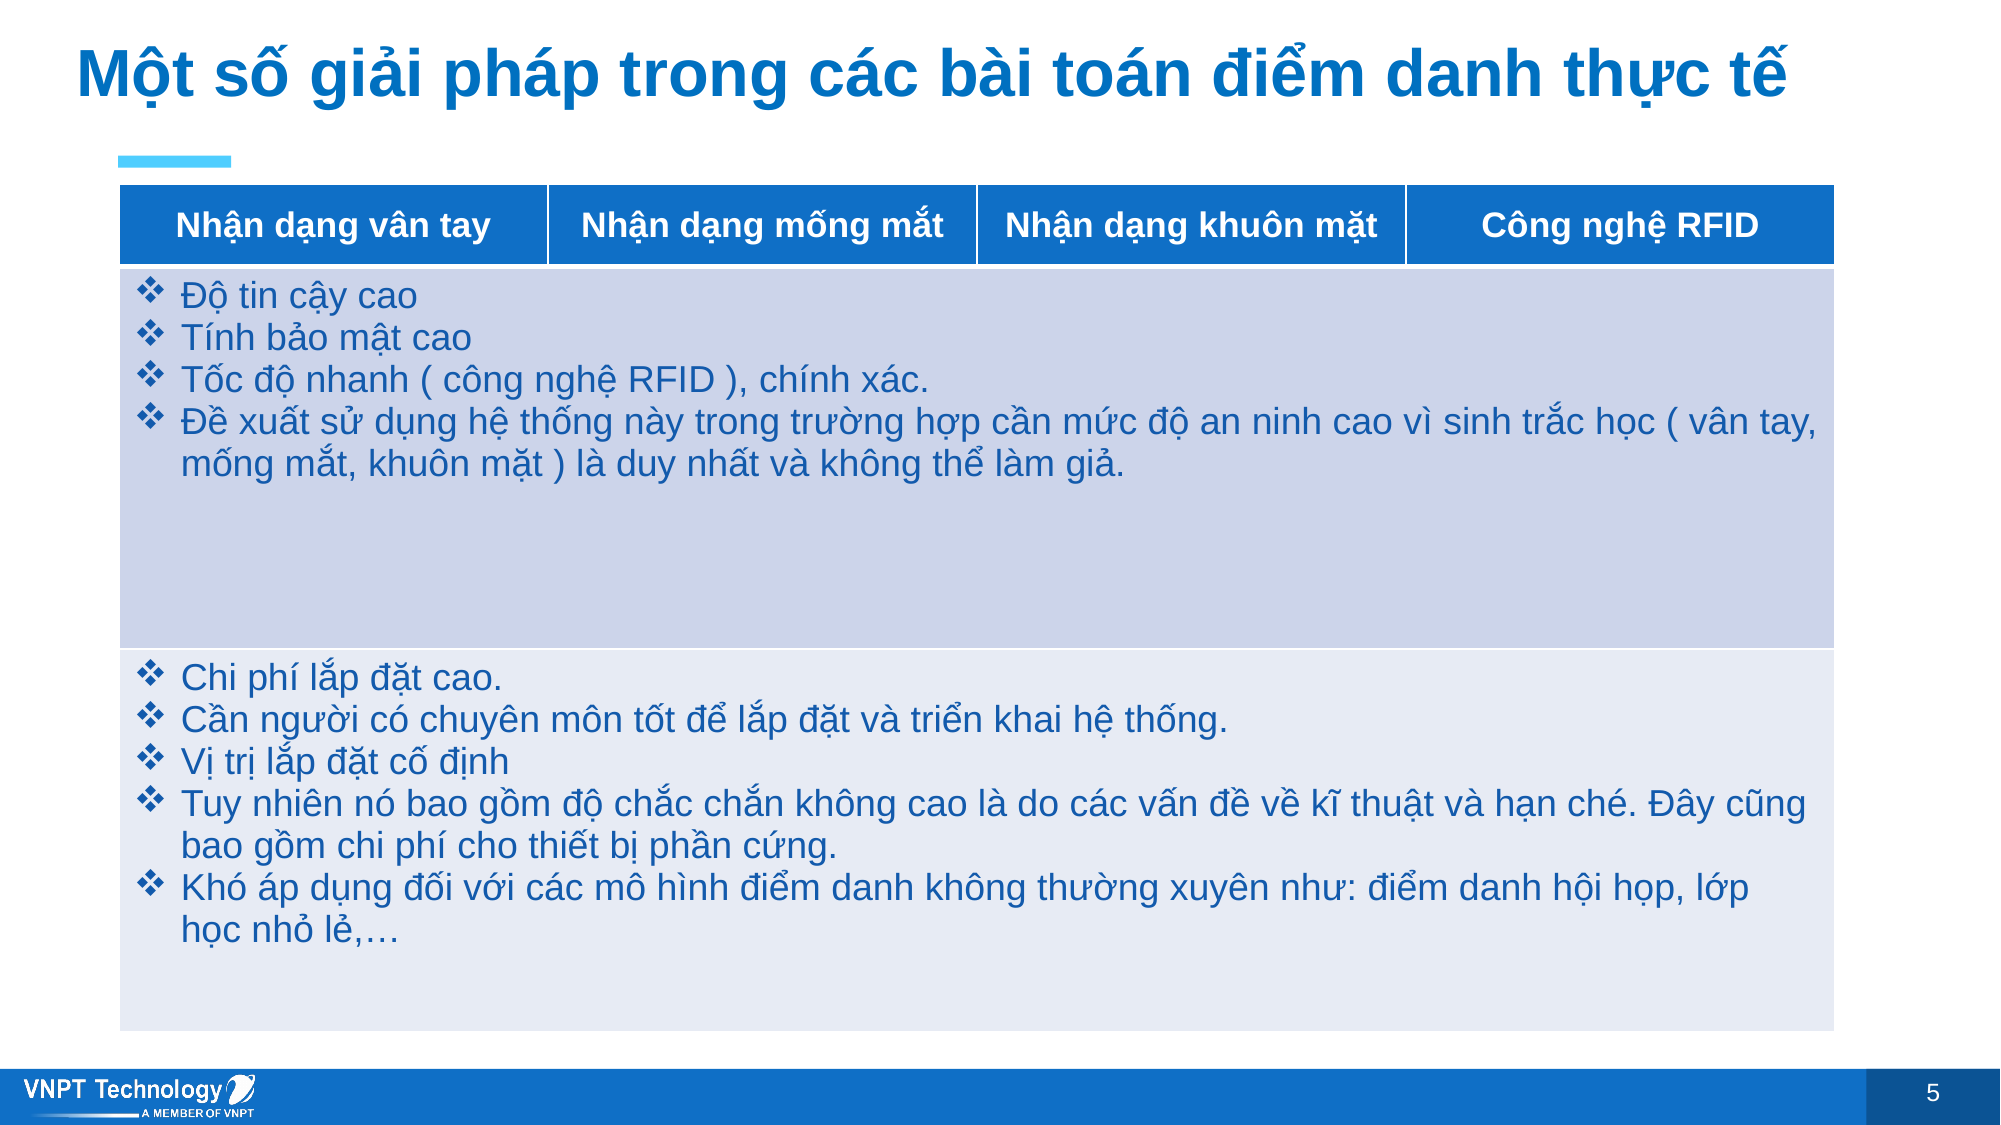

# Một số giải pháp trong các bài toán điểm danh thực tế
| Nhận dạng vân tay | Nhận dạng mống mắt | Nhận dạng khuôn mặt | Công nghệ RFID |
| --- | --- | --- | --- |
| Độ tin cậy cao Tính bảo mật cao Tốc độ nhanh ( công nghệ RFID ), chính xác. Đề xuất sử dụng hệ thống này trong trường hợp cần mức độ an ninh cao vì sinh trắc học ( vân tay, mống mắt, khuôn mặt ) là duy nhất và không thể làm giả. | Sinh viên, giảng viên Quản trị viên hệ thống | Dựa |  |
| Chi phí lắp đặt cao. Cần người có chuyên môn tốt để lắp đặt và triển khai hệ thống. Vị trị lắp đặt cố định Tuy nhiên nó bao gồm độ chắc chắn không cao là do các vấn đề về kĩ thuật và hạn ché. Đây cũng bao gồm chi phí cho thiết bị phần cứng. Khó áp dụng đối với các mô hình điểm danh không thường xuyên như: điểm danh hội họp, lớp học nhỏ lẻ,… |  |  |  |
5